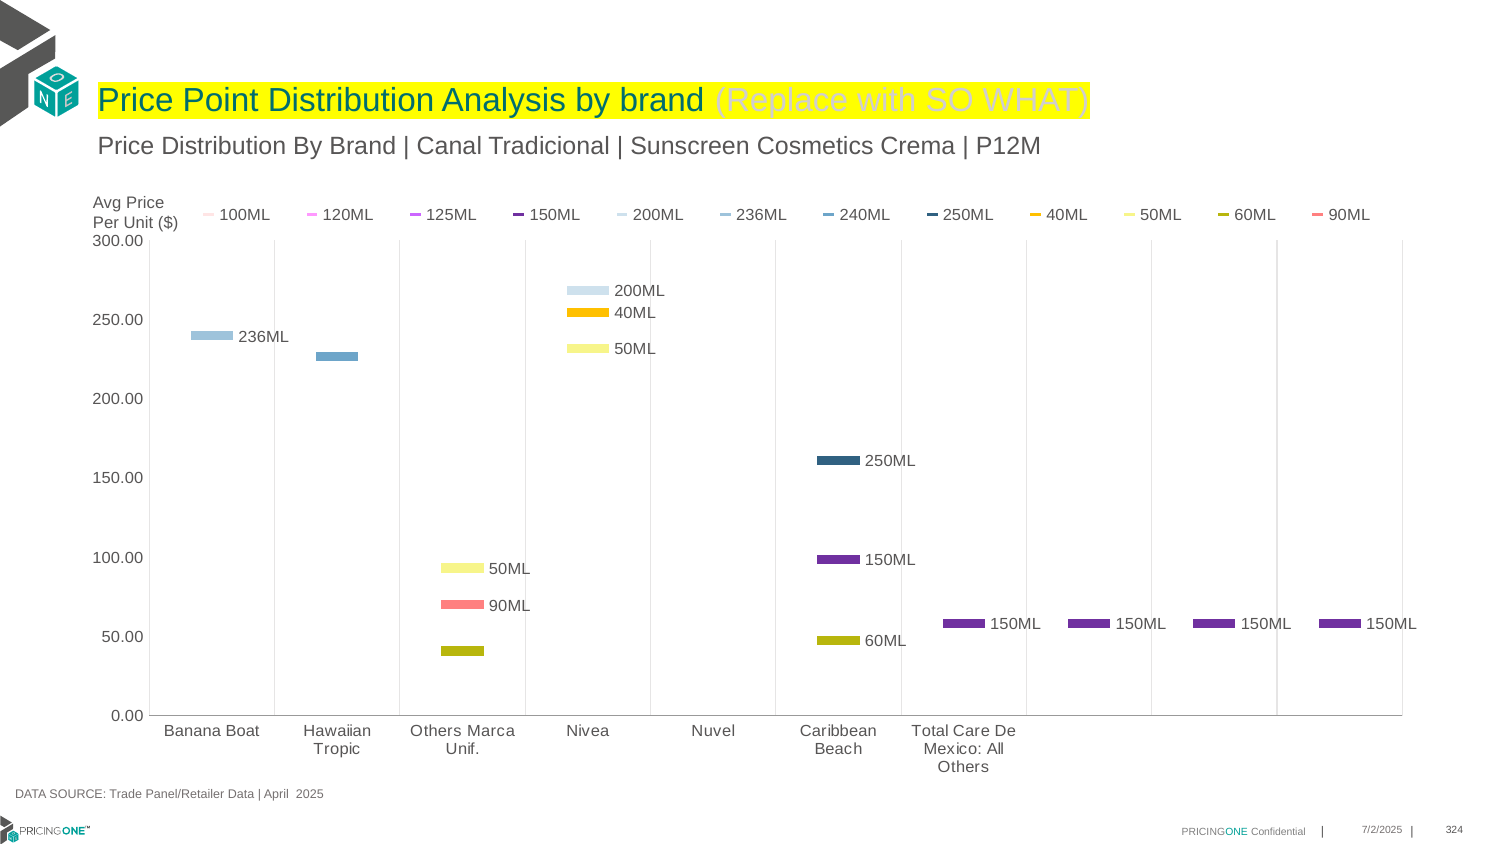

# Price Point Distribution Analysis by brand (Replace with SO WHAT)
Price Distribution By Brand | Canal Tradicional | Sunscreen Cosmetics Crema | P12M

### Chart

| Category | 100ML | 120ML | 125ML | 150ML | 200ML | 236ML | 240ML | 250ML | 40ML | 50ML | 60ML | 90ML |
|---|---|---|---|---|---|---|---|---|---|---|---|---|
| Banana Boat | None | None | None | None | None | 239.568 | None | None | None | None | None | None |
| Hawaiian Tropic | None | 156.2336 | None | None | None | None | 226.7692 | None | None | None | None | None |
| Others Marca Unif. | 101.9524 | None | 130.8317 | None | None | None | None | None | None | 93.1024 | 40.7148 | 69.8118 |
| Nivea | None | None | None | None | 268.1702 | None | None | None | 254.4625 | 231.3578 | None | None |
| Nuvel | None | 96.8773 | None | None | None | None | None | None | None | None | None | None |
| Caribbean Beach | None | None | None | 98.26 | None | None | None | 161.0529 | None | None | 47.4932 | None |
| Total Care De Mexico: All Others | None | None | None | 57.9171 | None | None | None | None | None | None | None | None |
Avg Price
Per Unit ($)
DATA SOURCE: Trade Panel/Retailer Data | April  2025
7/2/2025
324